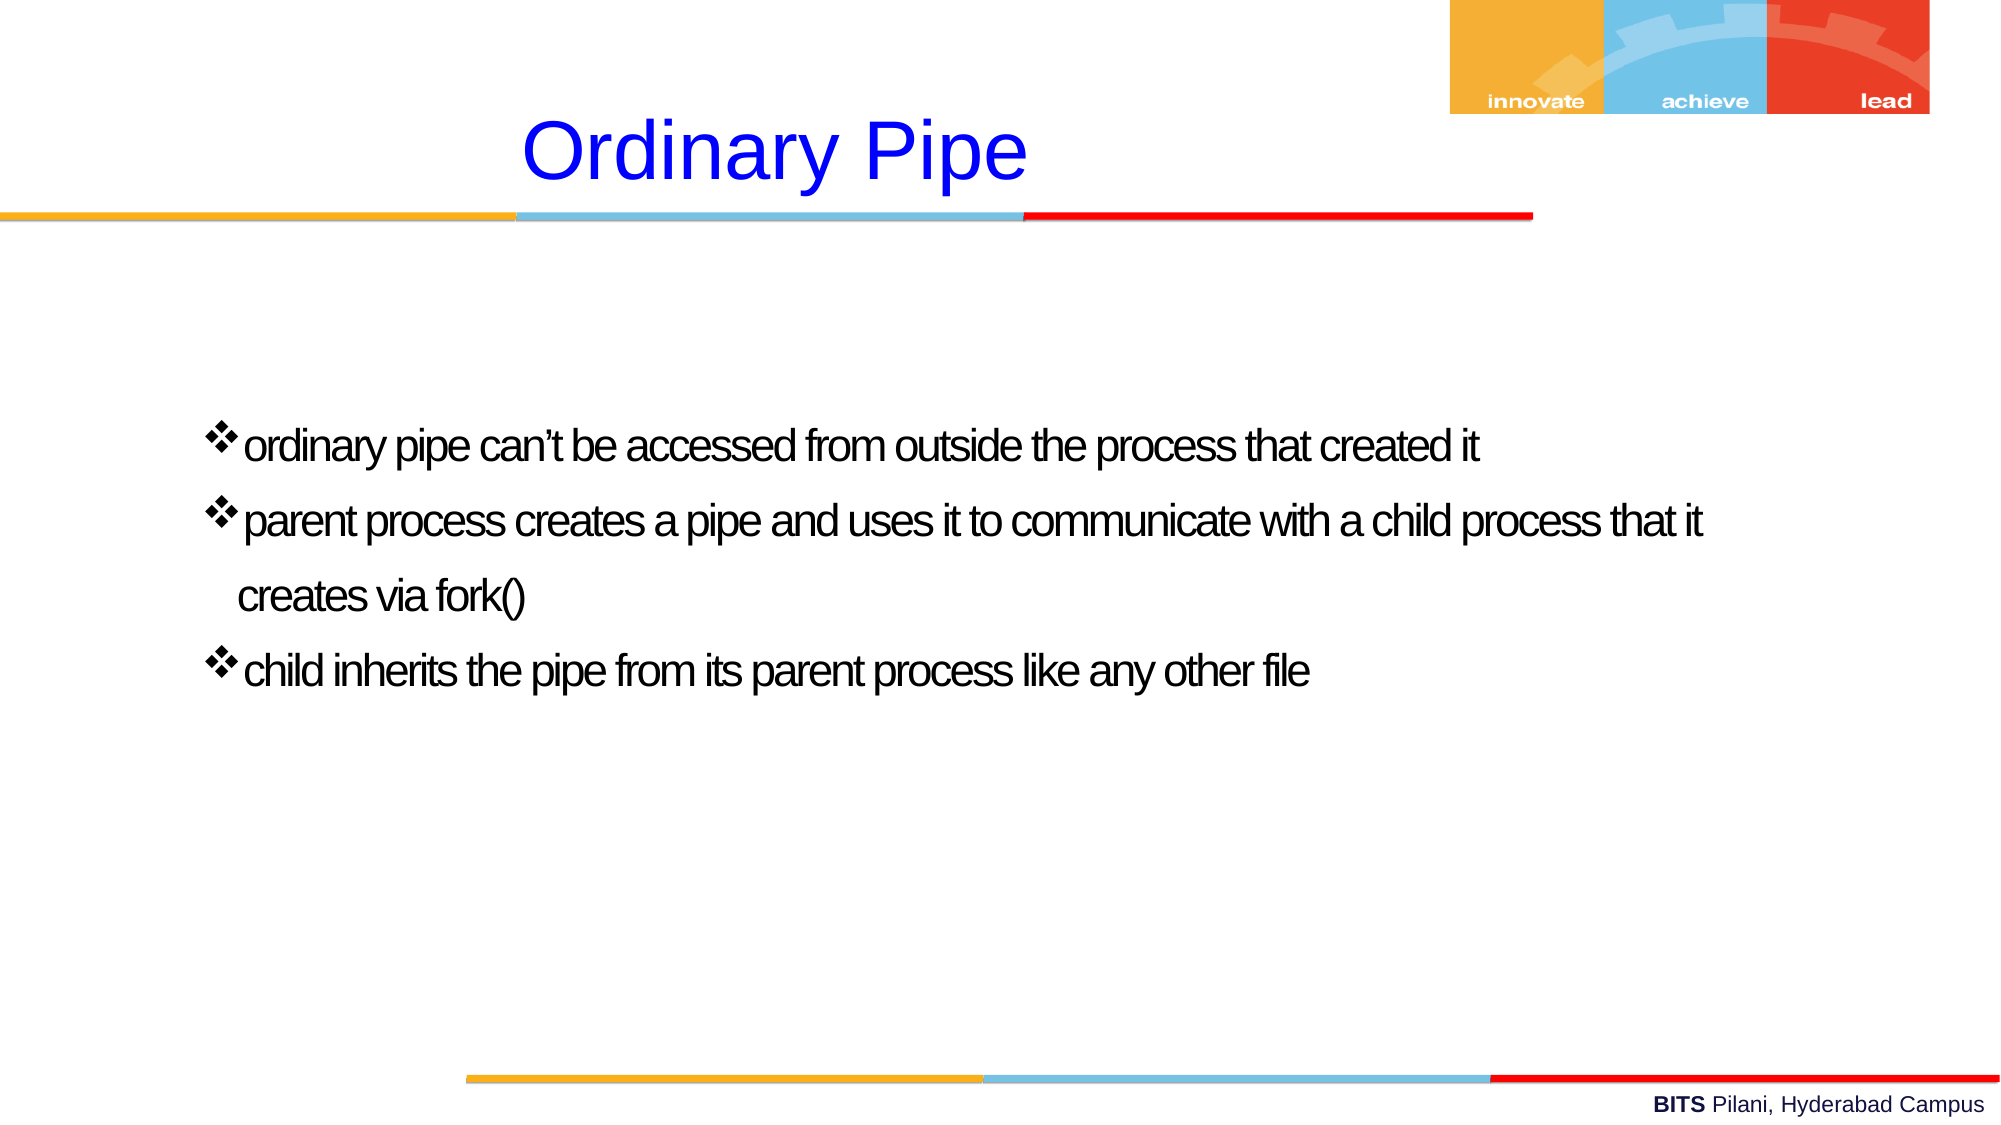

Ordinary Pipe
ordinary pipe can’t be accessed from outside the process that created it
parent process creates a pipe and uses it to communicate with a child process that it creates via fork()
child inherits the pipe from its parent process like any other file